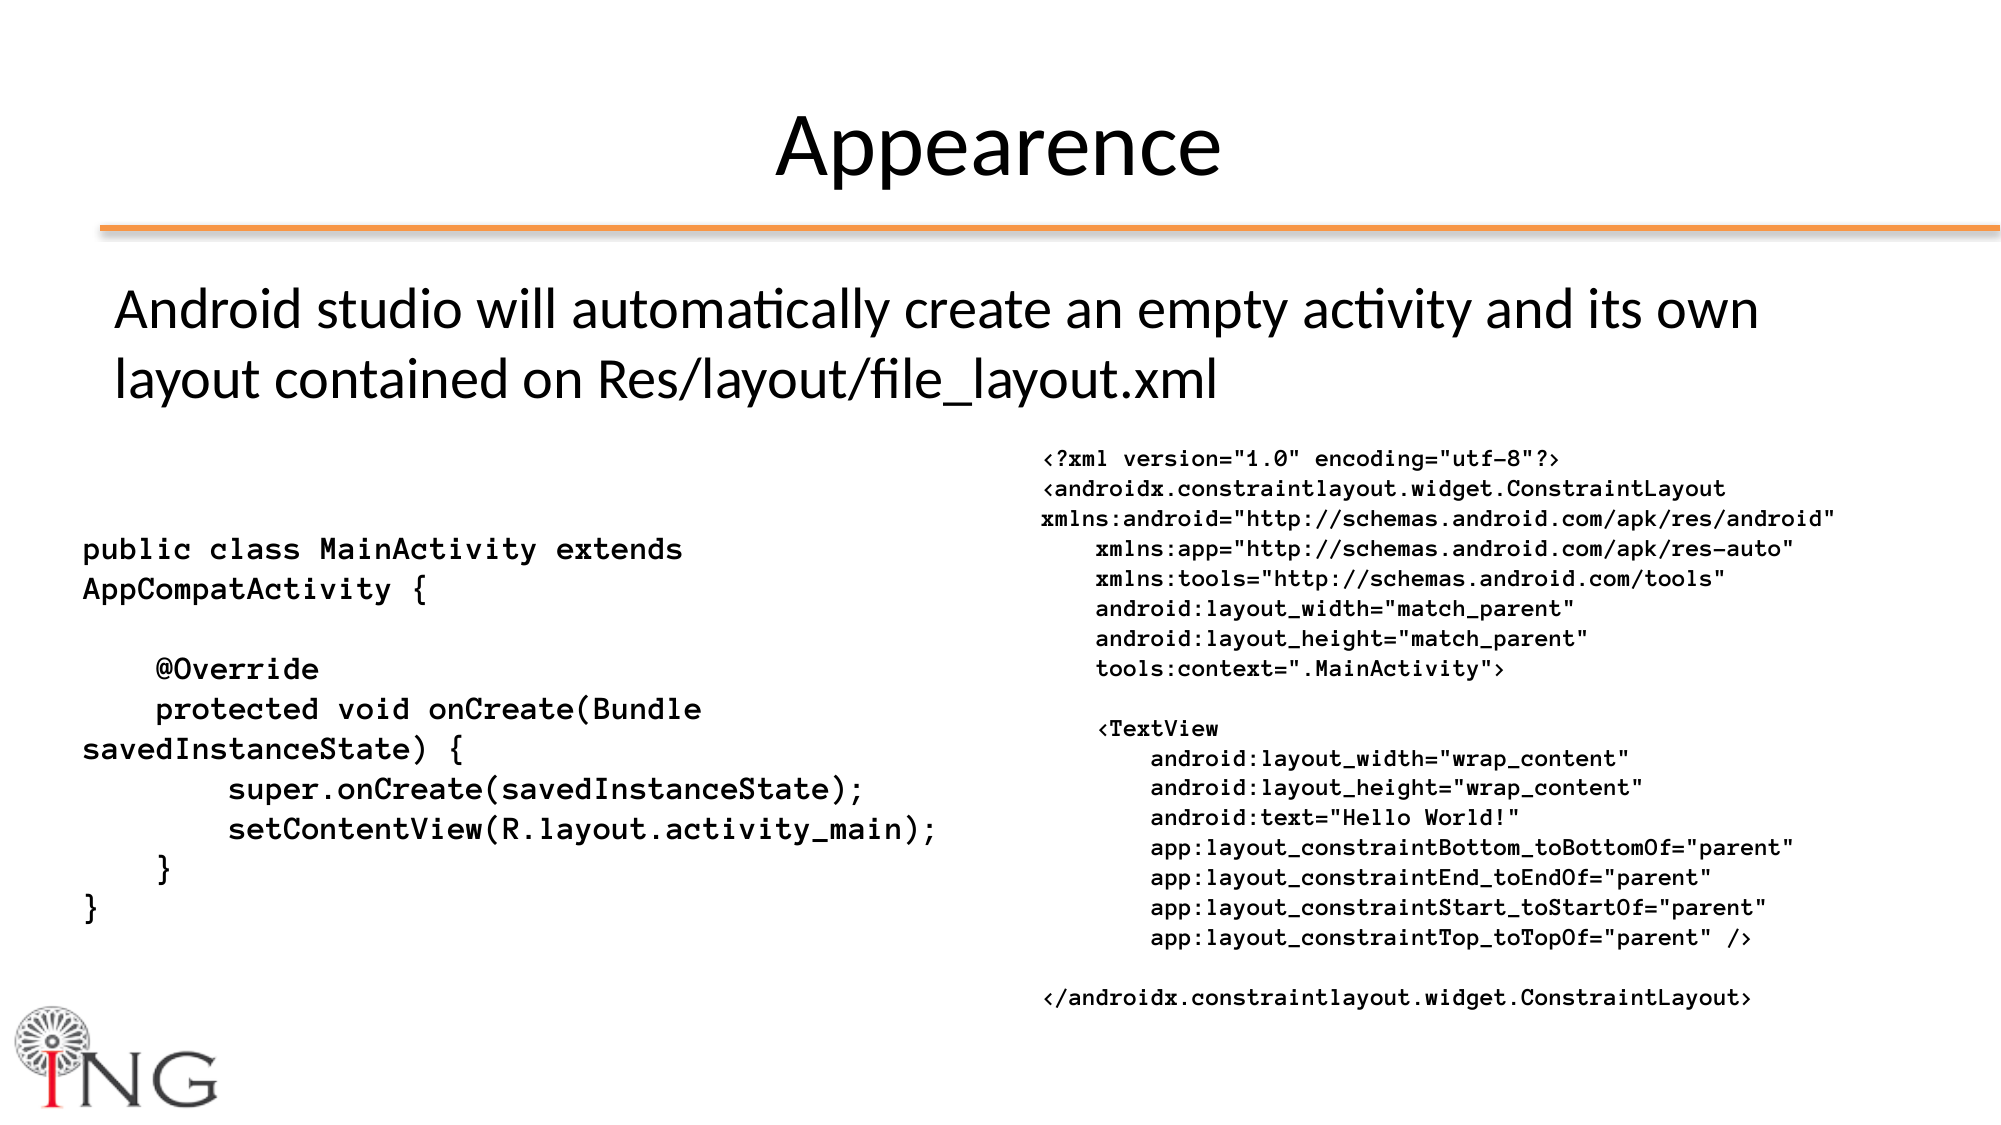

# Appearence
Android studio will automatically create an empty activity and its own layout contained on Res/layout/file_layout.xml
<?xml version="1.0" encoding="utf-8"?>
<androidx.constraintlayout.widget.ConstraintLayout xmlns:android="http://schemas.android.com/apk/res/android"
    xmlns:app="http://schemas.android.com/apk/res-auto"
    xmlns:tools="http://schemas.android.com/tools"
    android:layout_width="match_parent"
    android:layout_height="match_parent"
    tools:context=".MainActivity">
    <TextView
        android:layout_width="wrap_content"
        android:layout_height="wrap_content"
        android:text="Hello World!"
        app:layout_constraintBottom_toBottomOf="parent"
        app:layout_constraintEnd_toEndOf="parent"
        app:layout_constraintStart_toStartOf="parent"
        app:layout_constraintTop_toTopOf="parent" />
</androidx.constraintlayout.widget.ConstraintLayout>
public class MainActivity extends AppCompatActivity {
    @Override
    protected void onCreate(Bundle savedInstanceState) {
        super.onCreate(savedInstanceState);
        setContentView(R.layout.activity_main);
    }
}